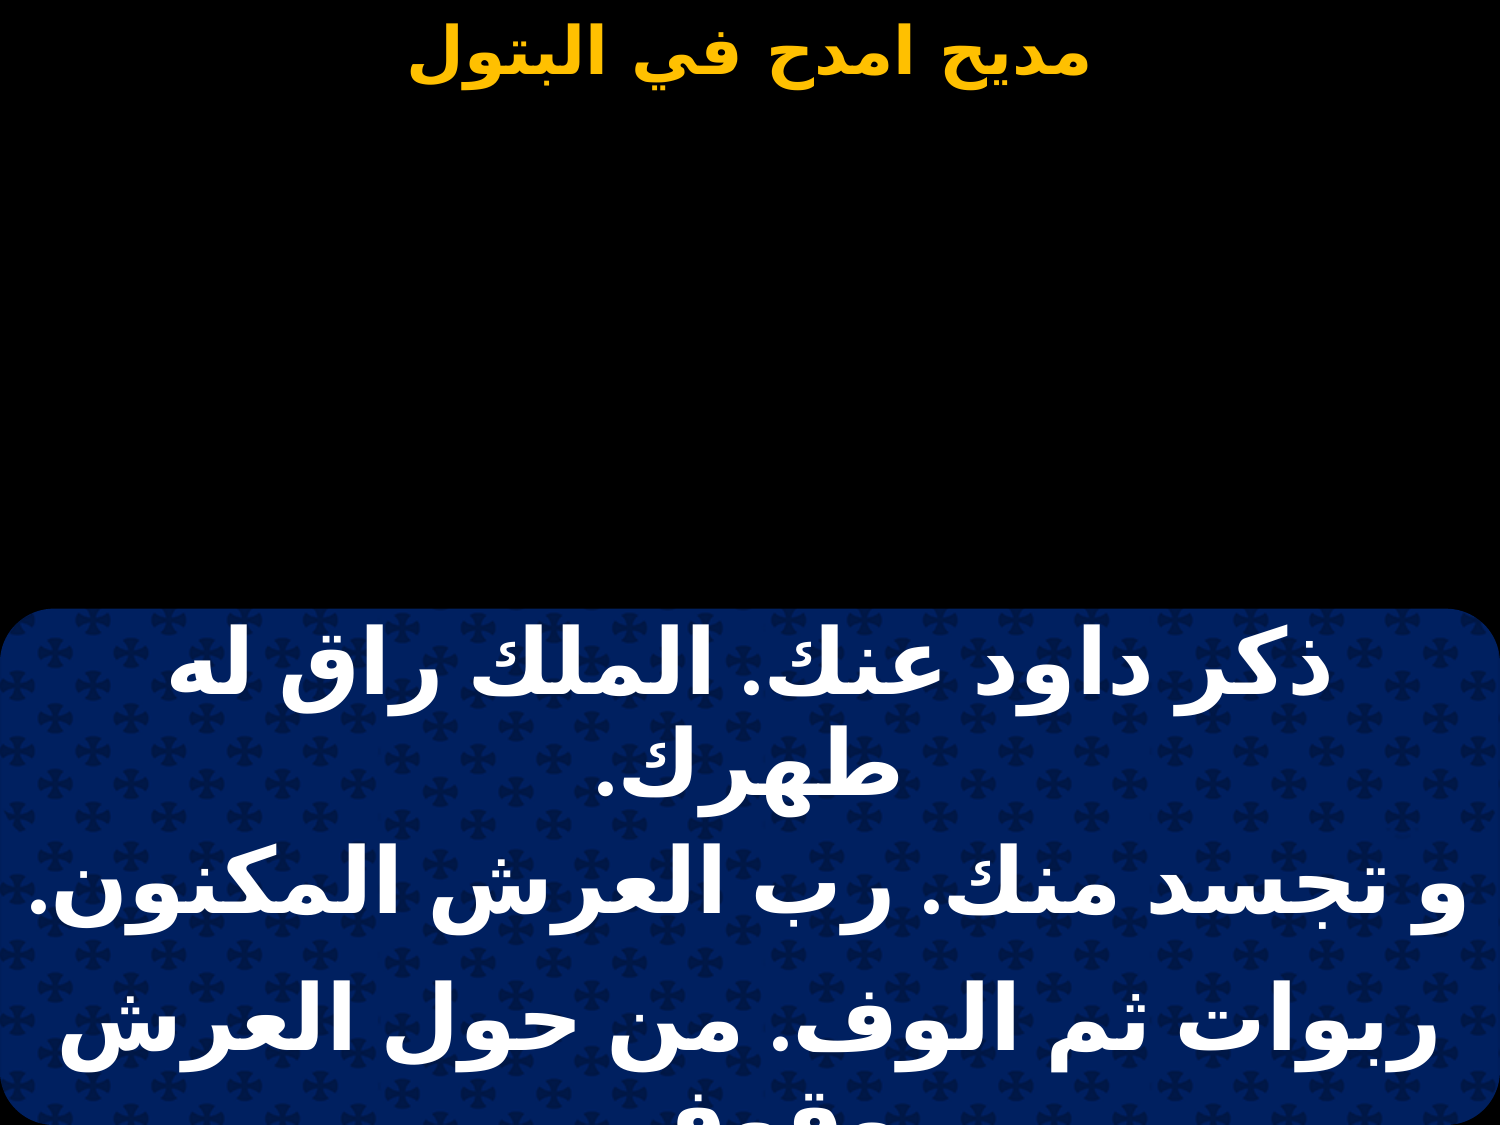

#
| ذكر داود عنك. الملك راق له طهرك. |
| --- |
| و تجسد منك. رب العرش المكنون. |
|  |
| ربوات ثم الوف. من حول العرش وقوف. |
| و طوائف و صفوف. و شهداء متصلون. |